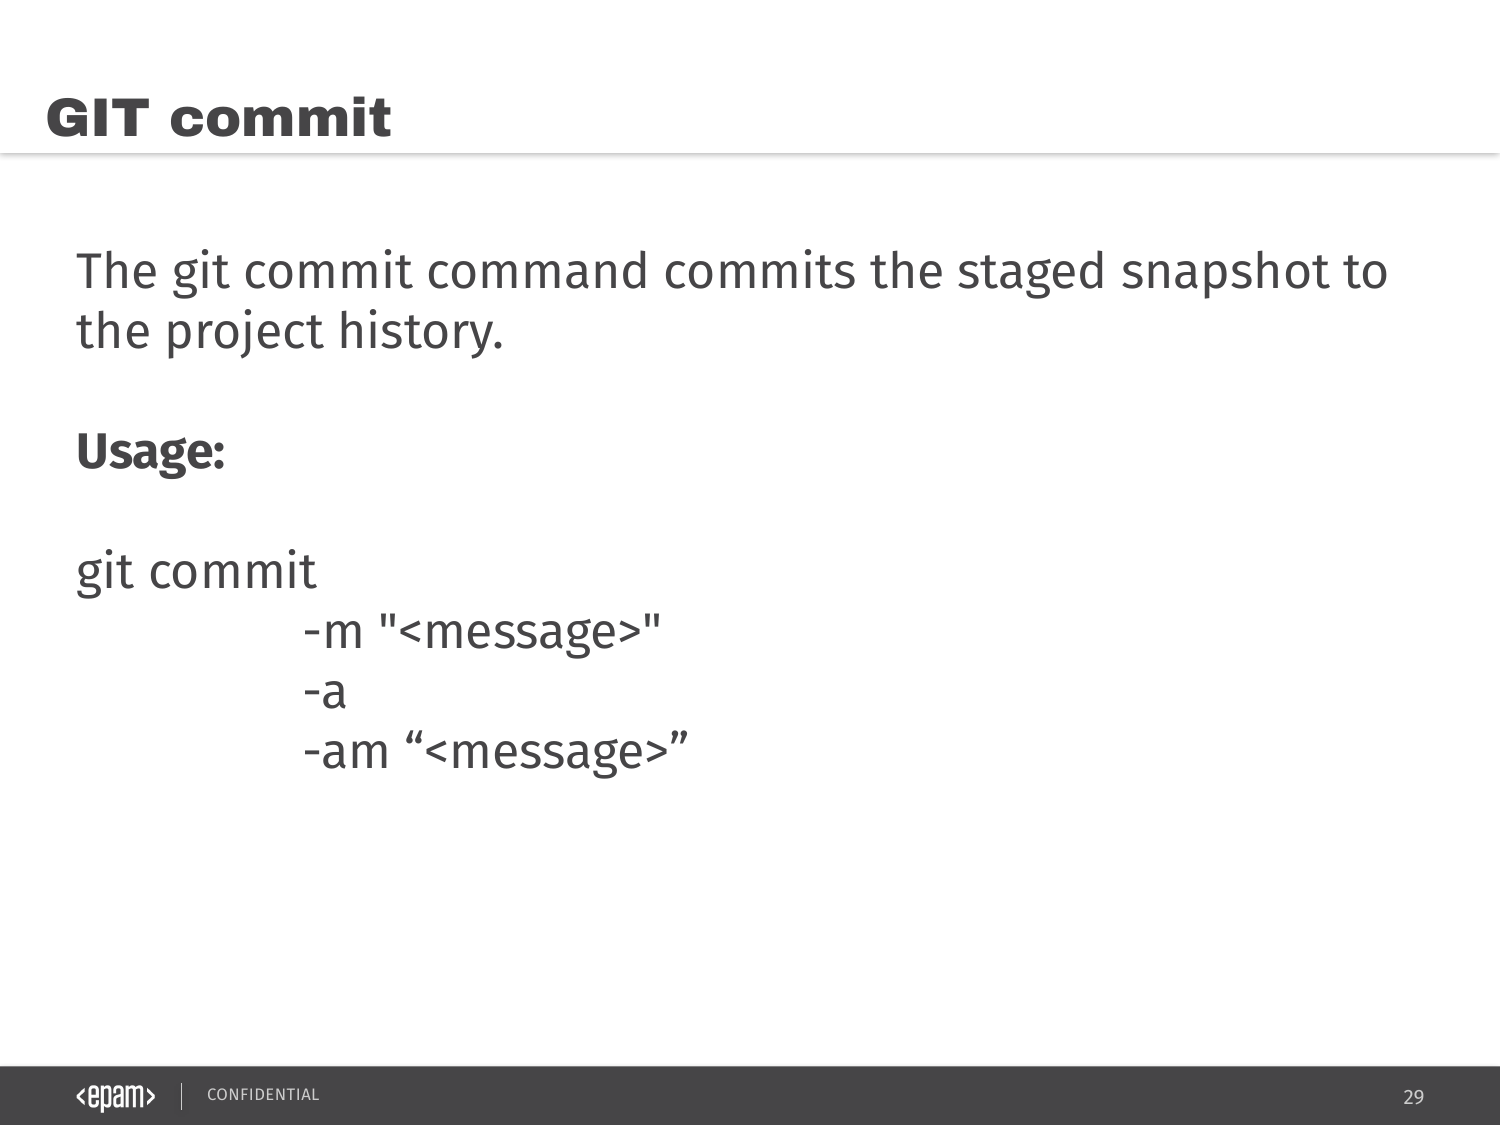

GIT commit

The git commit command commits the staged snapshot to the project history.

Usage:

git commit
                 -m "<message>"
                 -a
                 -am “<message>”